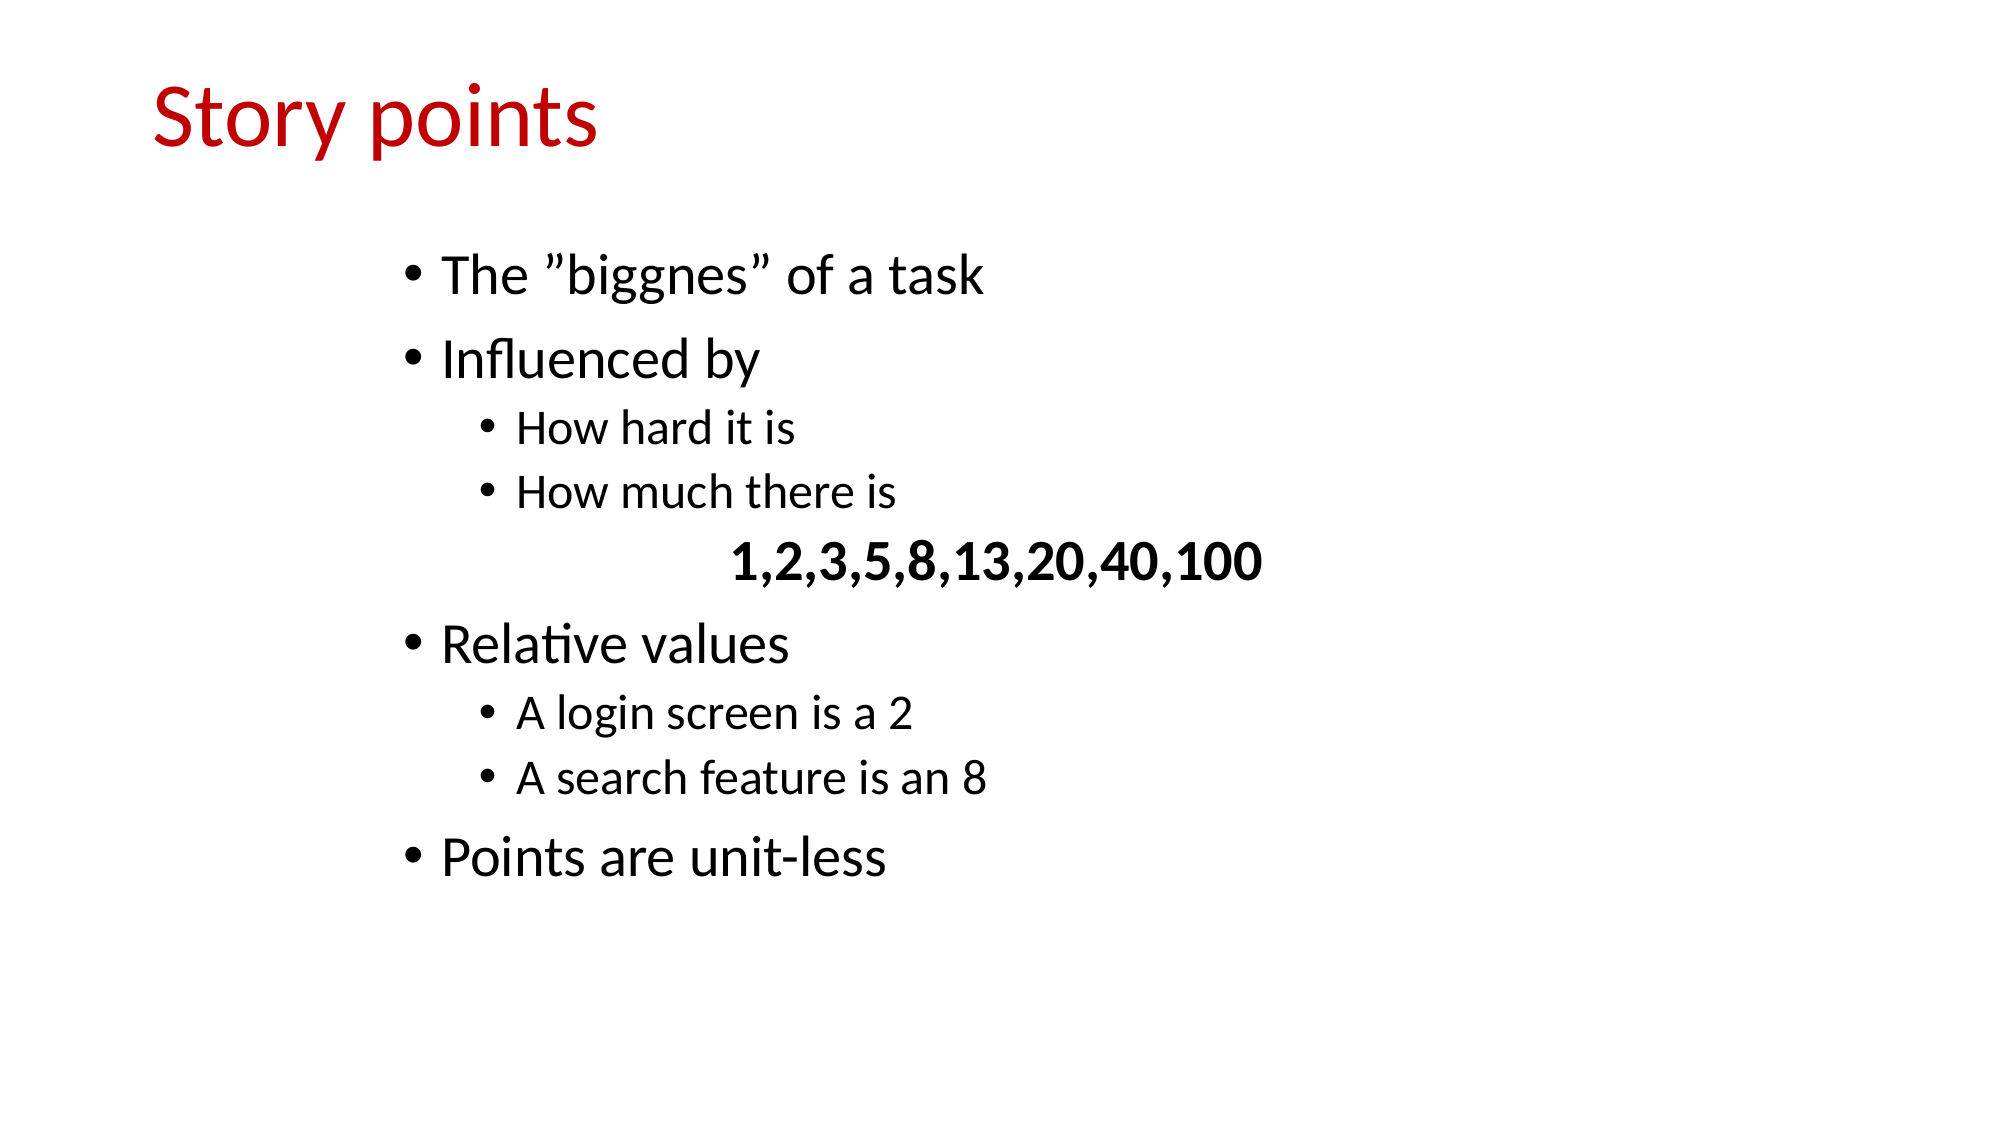

# Story points
The ”biggnes” of a task
Influenced by
How hard it is
How much there is
                             1,2,3,5,8,13,20,40,100
Relative values
A login screen is a 2
A search feature is an 8
Points are unit-less